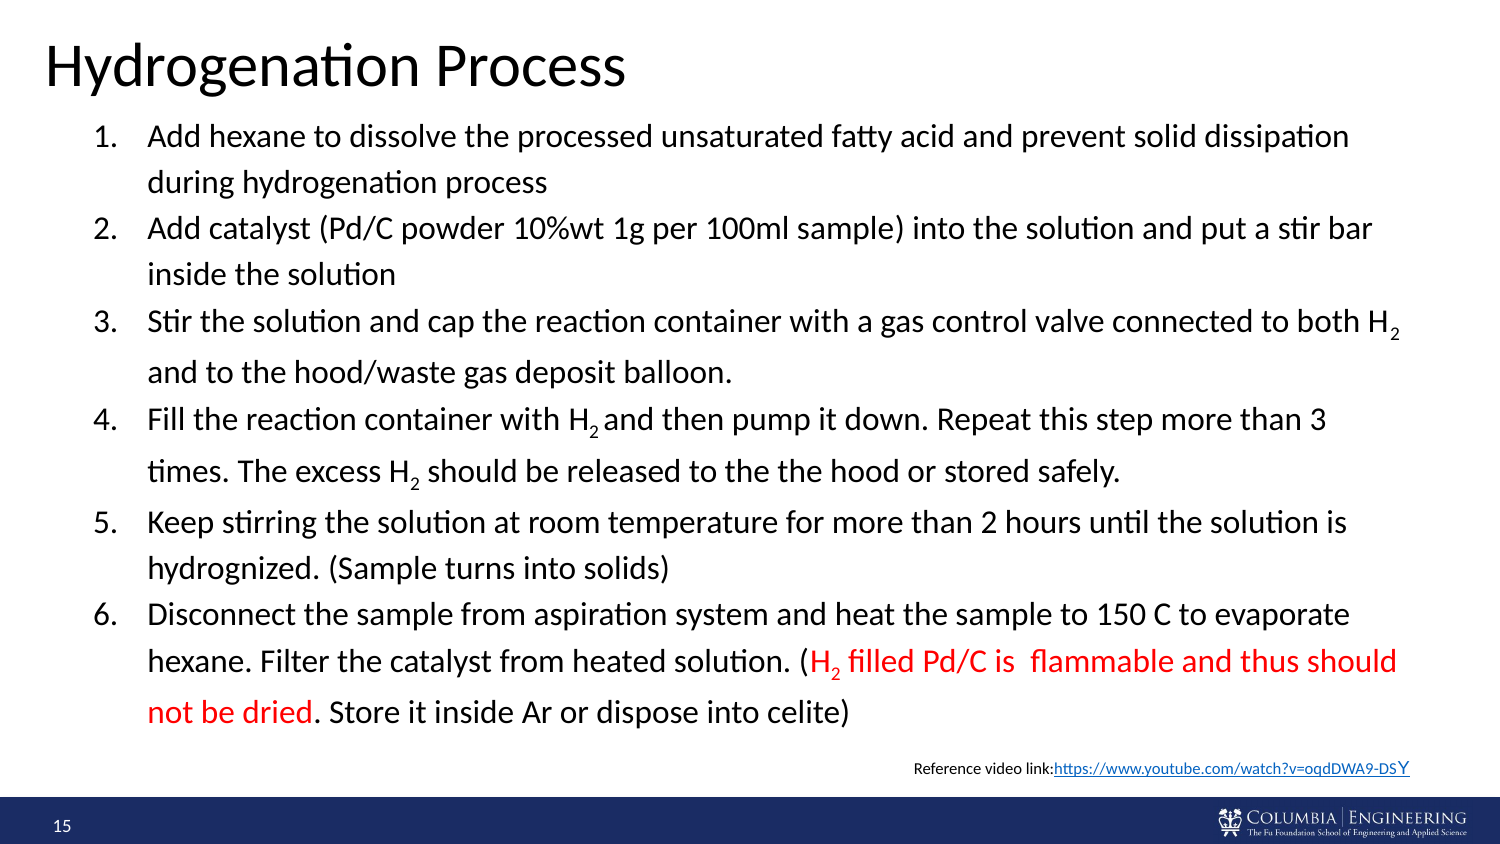

Hydrogenation Process
Add hexane to dissolve the processed unsaturated fatty acid and prevent solid dissipation during hydrogenation process
Add catalyst (Pd/C powder 10%wt 1g per 100ml sample) into the solution and put a stir bar inside the solution
Stir the solution and cap the reaction container with a gas control valve connected to both H2 and to the hood/waste gas deposit balloon.
Fill the reaction container with H2 and then pump it down. Repeat this step more than 3 times. The excess H2 should be released to the the hood or stored safely.
Keep stirring the solution at room temperature for more than 2 hours until the solution is hydrognized. (Sample turns into solids)
Disconnect the sample from aspiration system and heat the sample to 150 C to evaporate hexane. Filter the catalyst from heated solution. (H2 filled Pd/C is  flammable and thus should not be dried. Store it inside Ar or dispose into celite)
Reference video link:https://www.youtube.com/watch?v=oqdDWA9-DSY
15